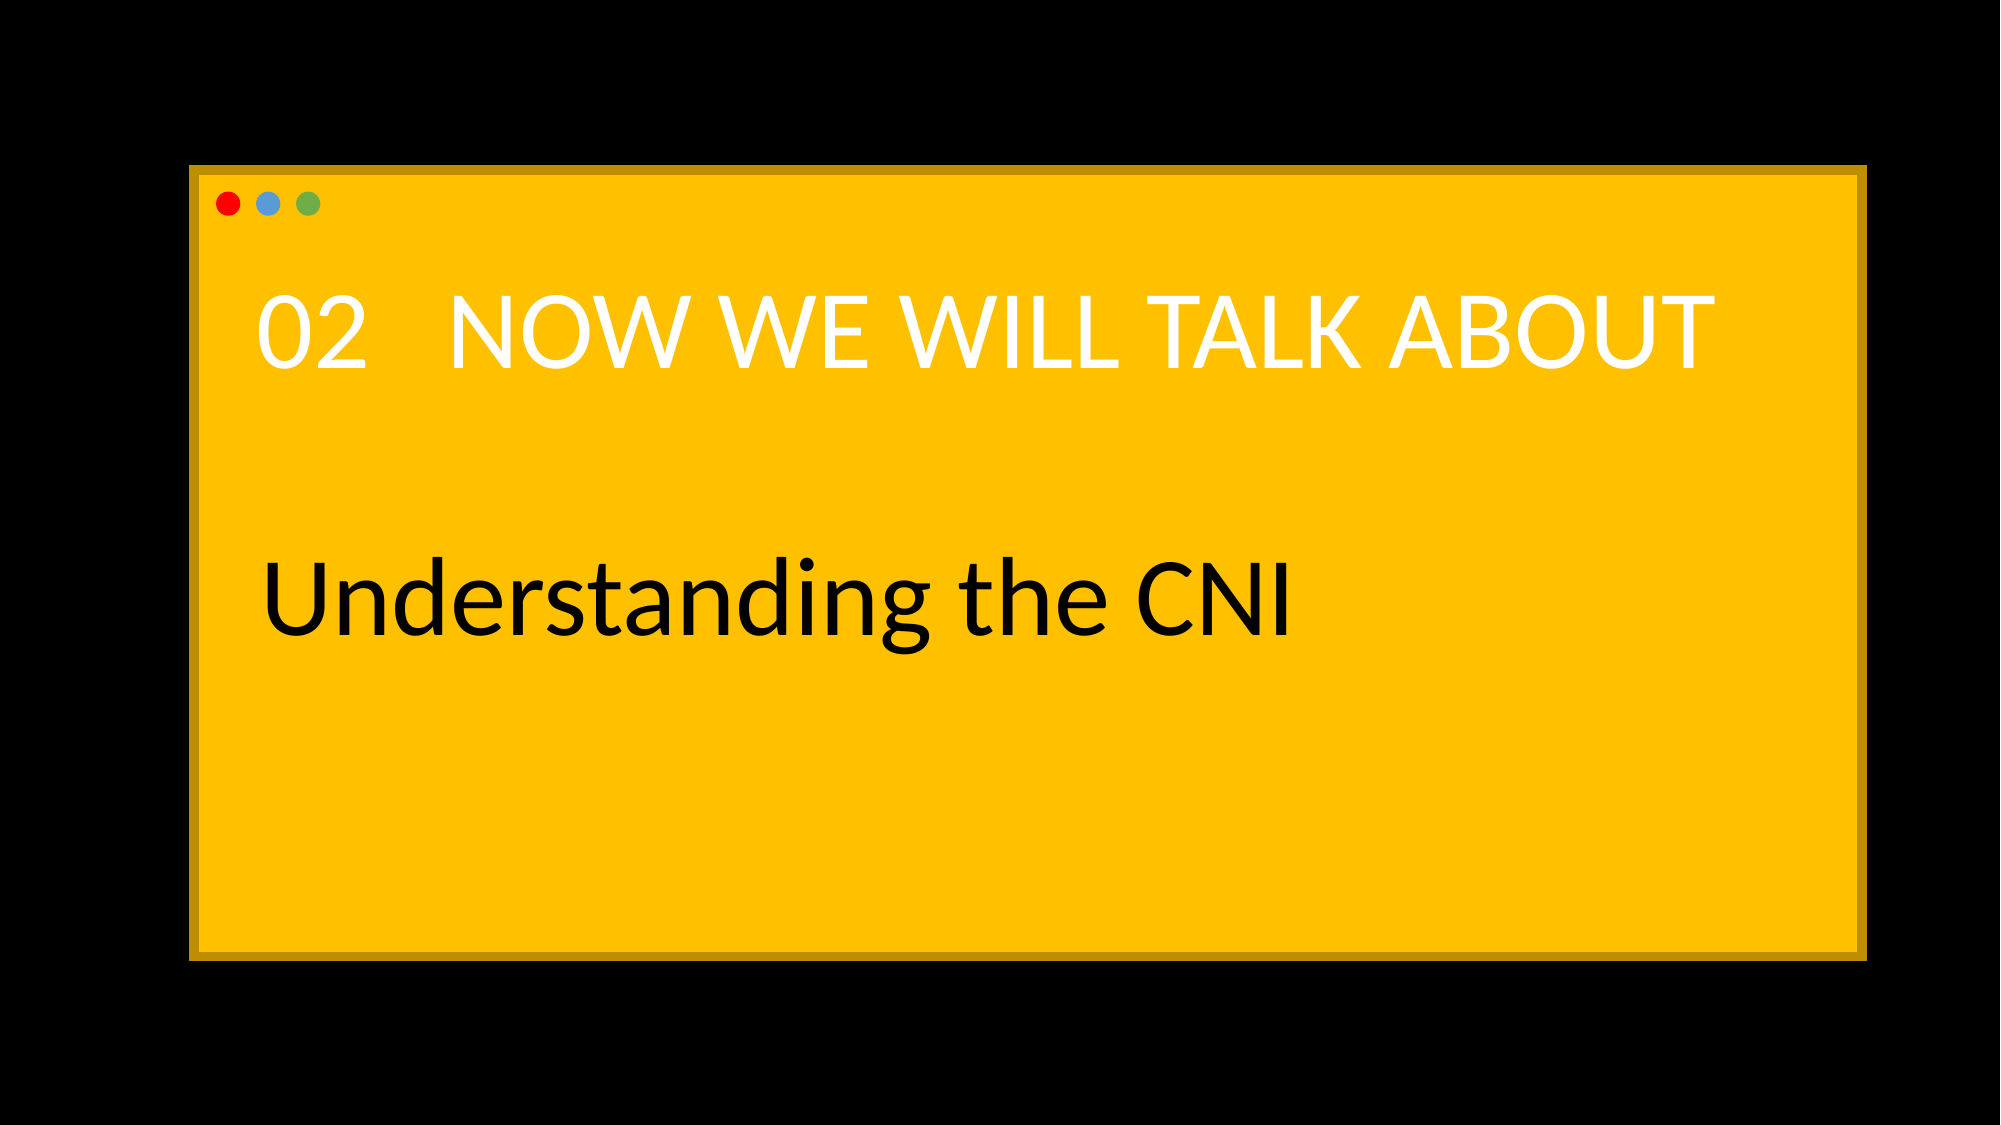

02   NOW WE WILL TALK ABOUT
Understanding the CNI